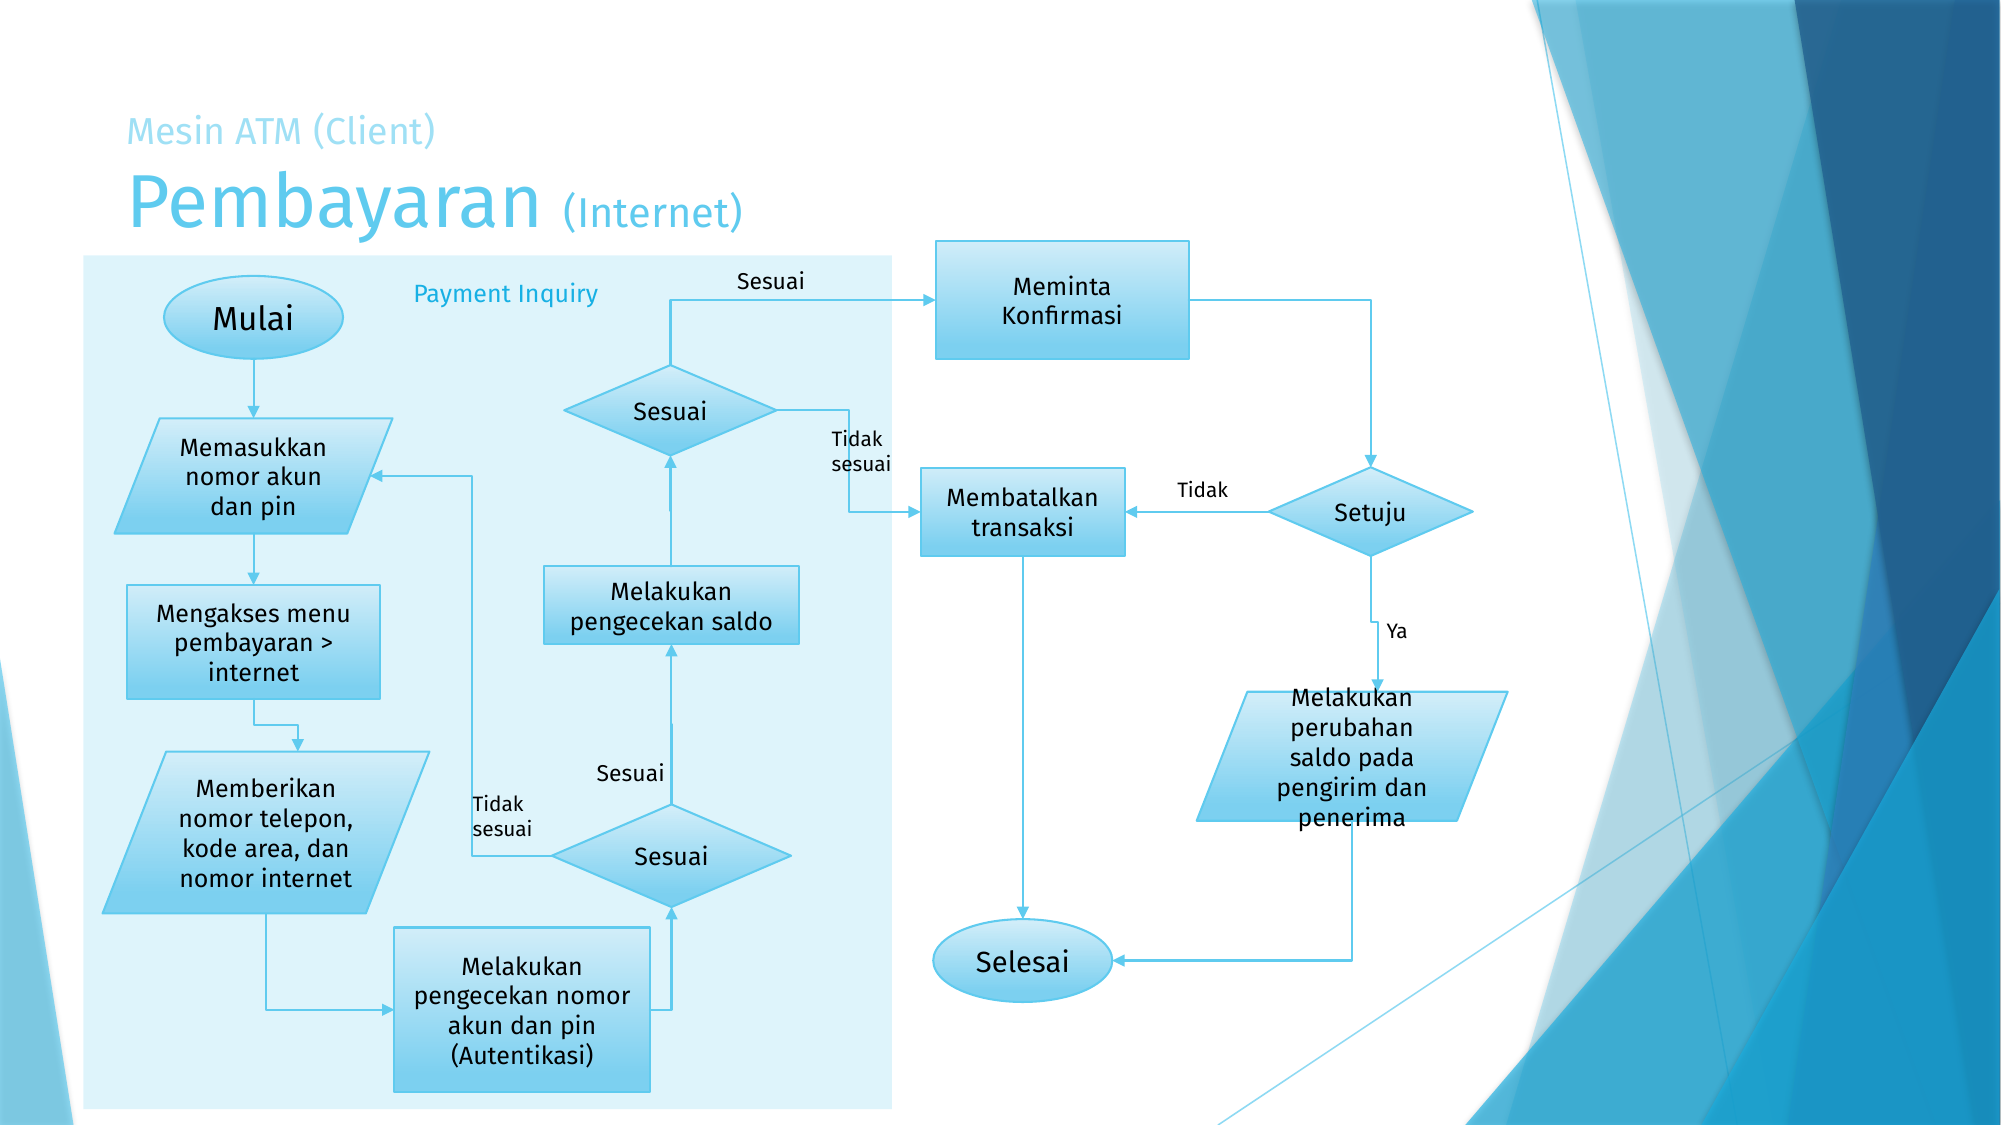

# Mesin ATM (Client) Pembayaran (Internet)
Meminta Konfirmasi

Sesuai
Payment Inquiry
Mulai
Sesuai
Memasukkan nomor akun dan pin
Tidak
sesuai
Setuju
Membatalkan
transaksi
Tidak
Melakukan pengecekan saldo
Mengakses menu pembayaran > internet
Ya
Melakukan perubahan saldo pada pengirim dan penerima
Sesuai
Memberikan nomor telepon, kode area, dan nomor internet
Tidak
sesuai
Sesuai
Selesai
Melakukan pengecekan nomor akun dan pin
(Autentikasi)